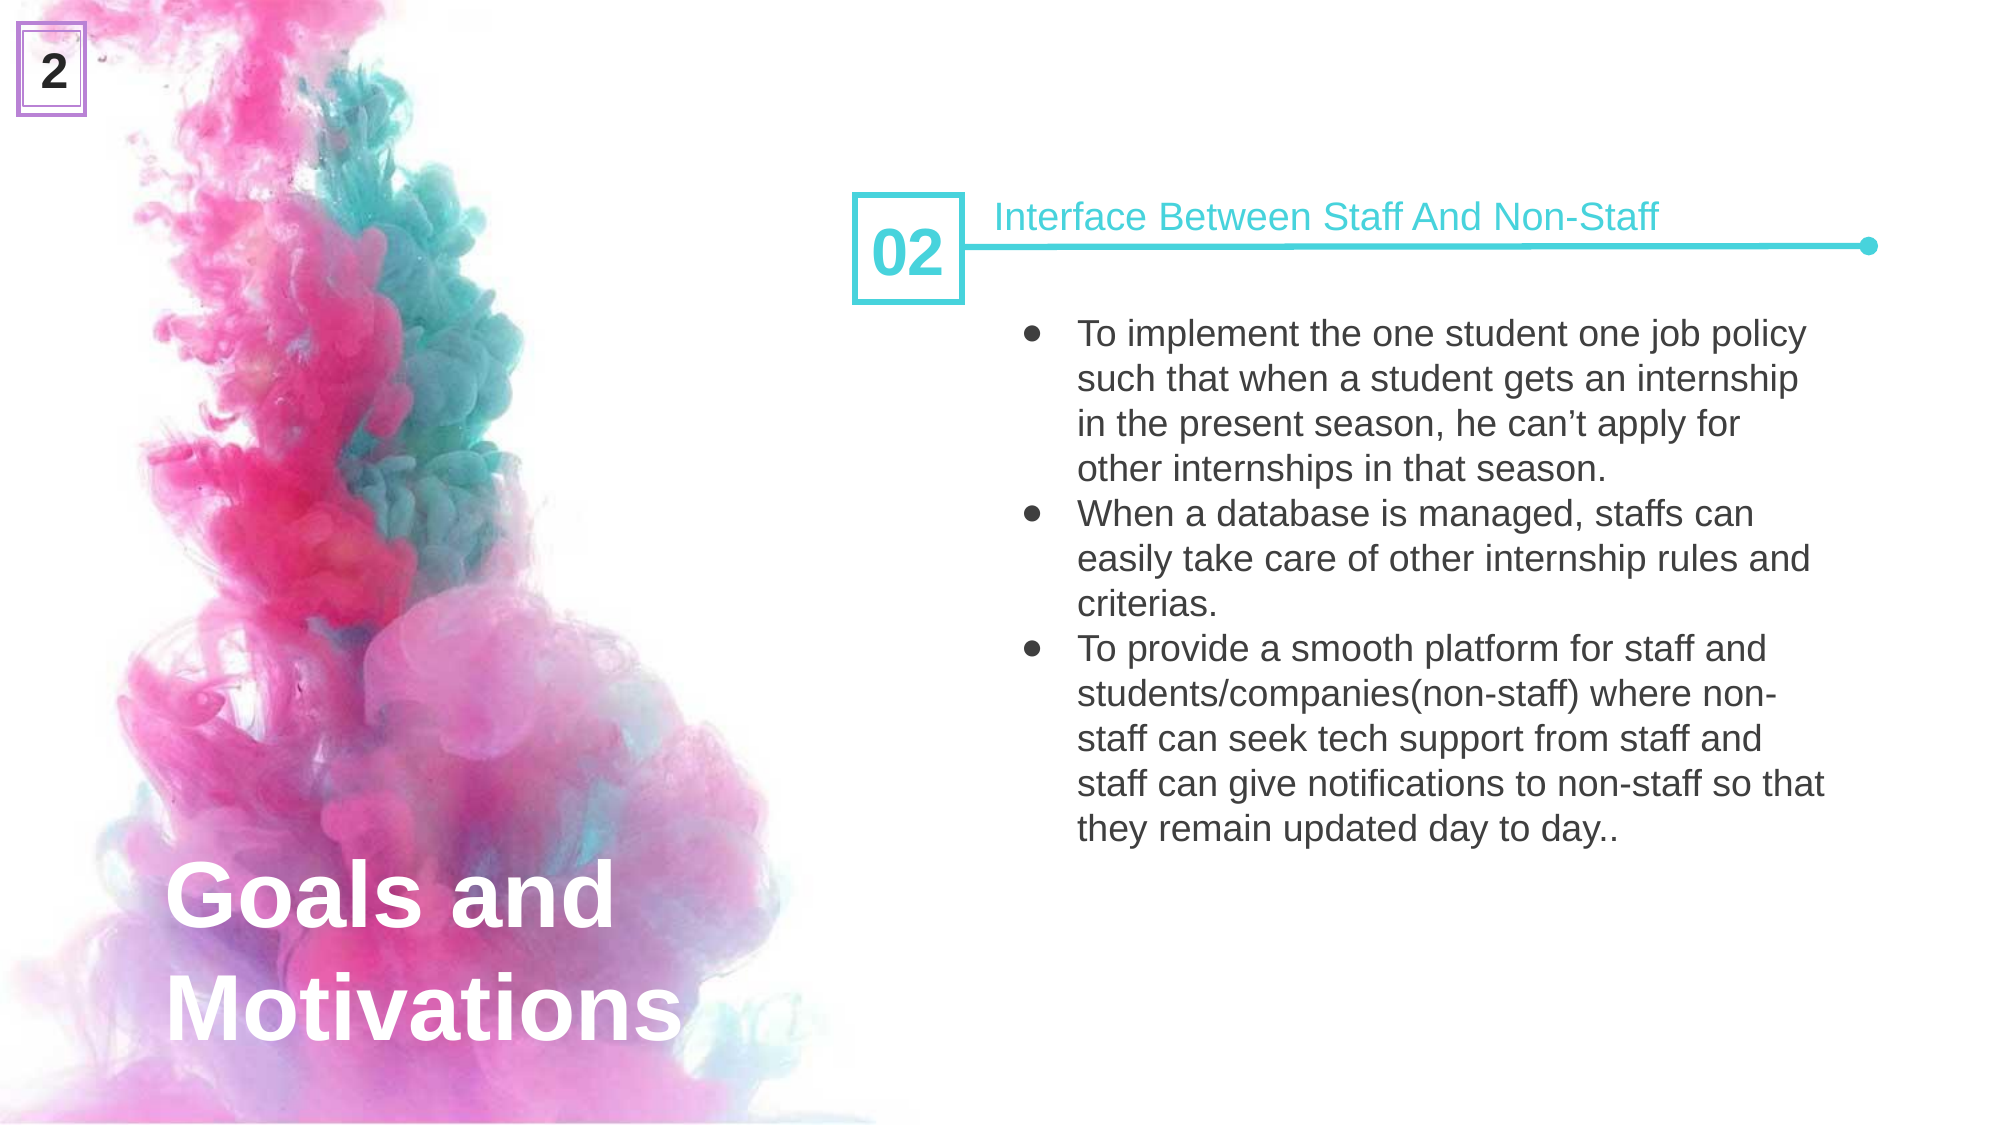

2
Interface Between Staff And Non-Staff

02
To implement the one student one job policy such that when a student gets an internship in the present season, he can’t apply for other internships in that season.
When a database is managed, staffs can easily take care of other internship rules and criterias.
To provide a smooth platform for staff and students/companies(non-staff) where non-staff can seek tech support from staff and staff can give notifications to non-staff so that they remain updated day to day..
Goals and Motivations